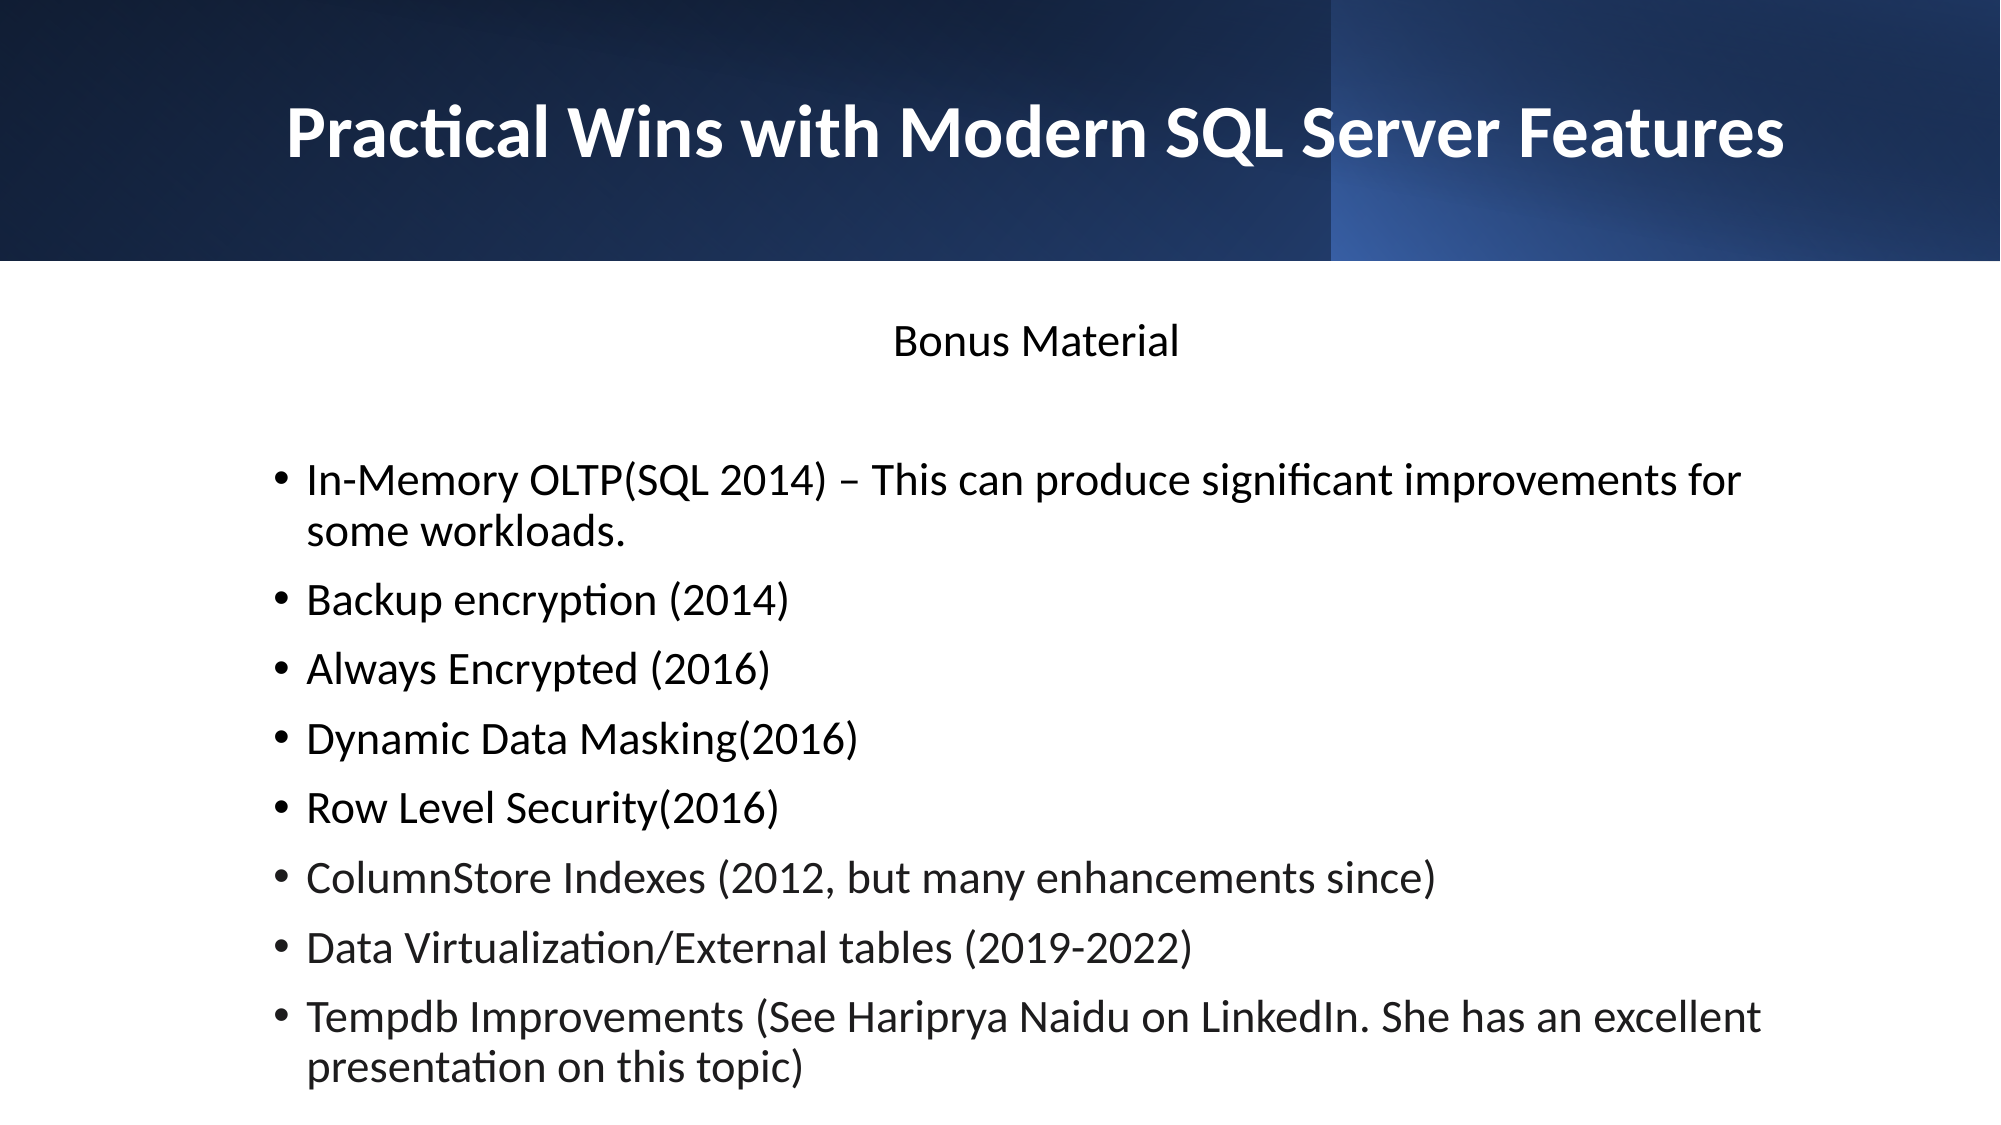

# Practical Wins with Modern SQL Server Features
Bonus Material

In-Memory OLTP(SQL 2014) – This can produce significant improvements for some workloads.
Backup encryption (2014)
Always Encrypted (2016)
Dynamic Data Masking(2016)
Row Level Security(2016)
ColumnStore Indexes (2012, but many enhancements since)
Data Virtualization/External tables (2019-2022)
Tempdb Improvements (See Hariprya Naidu on LinkedIn. She has an excellent presentation on this topic)